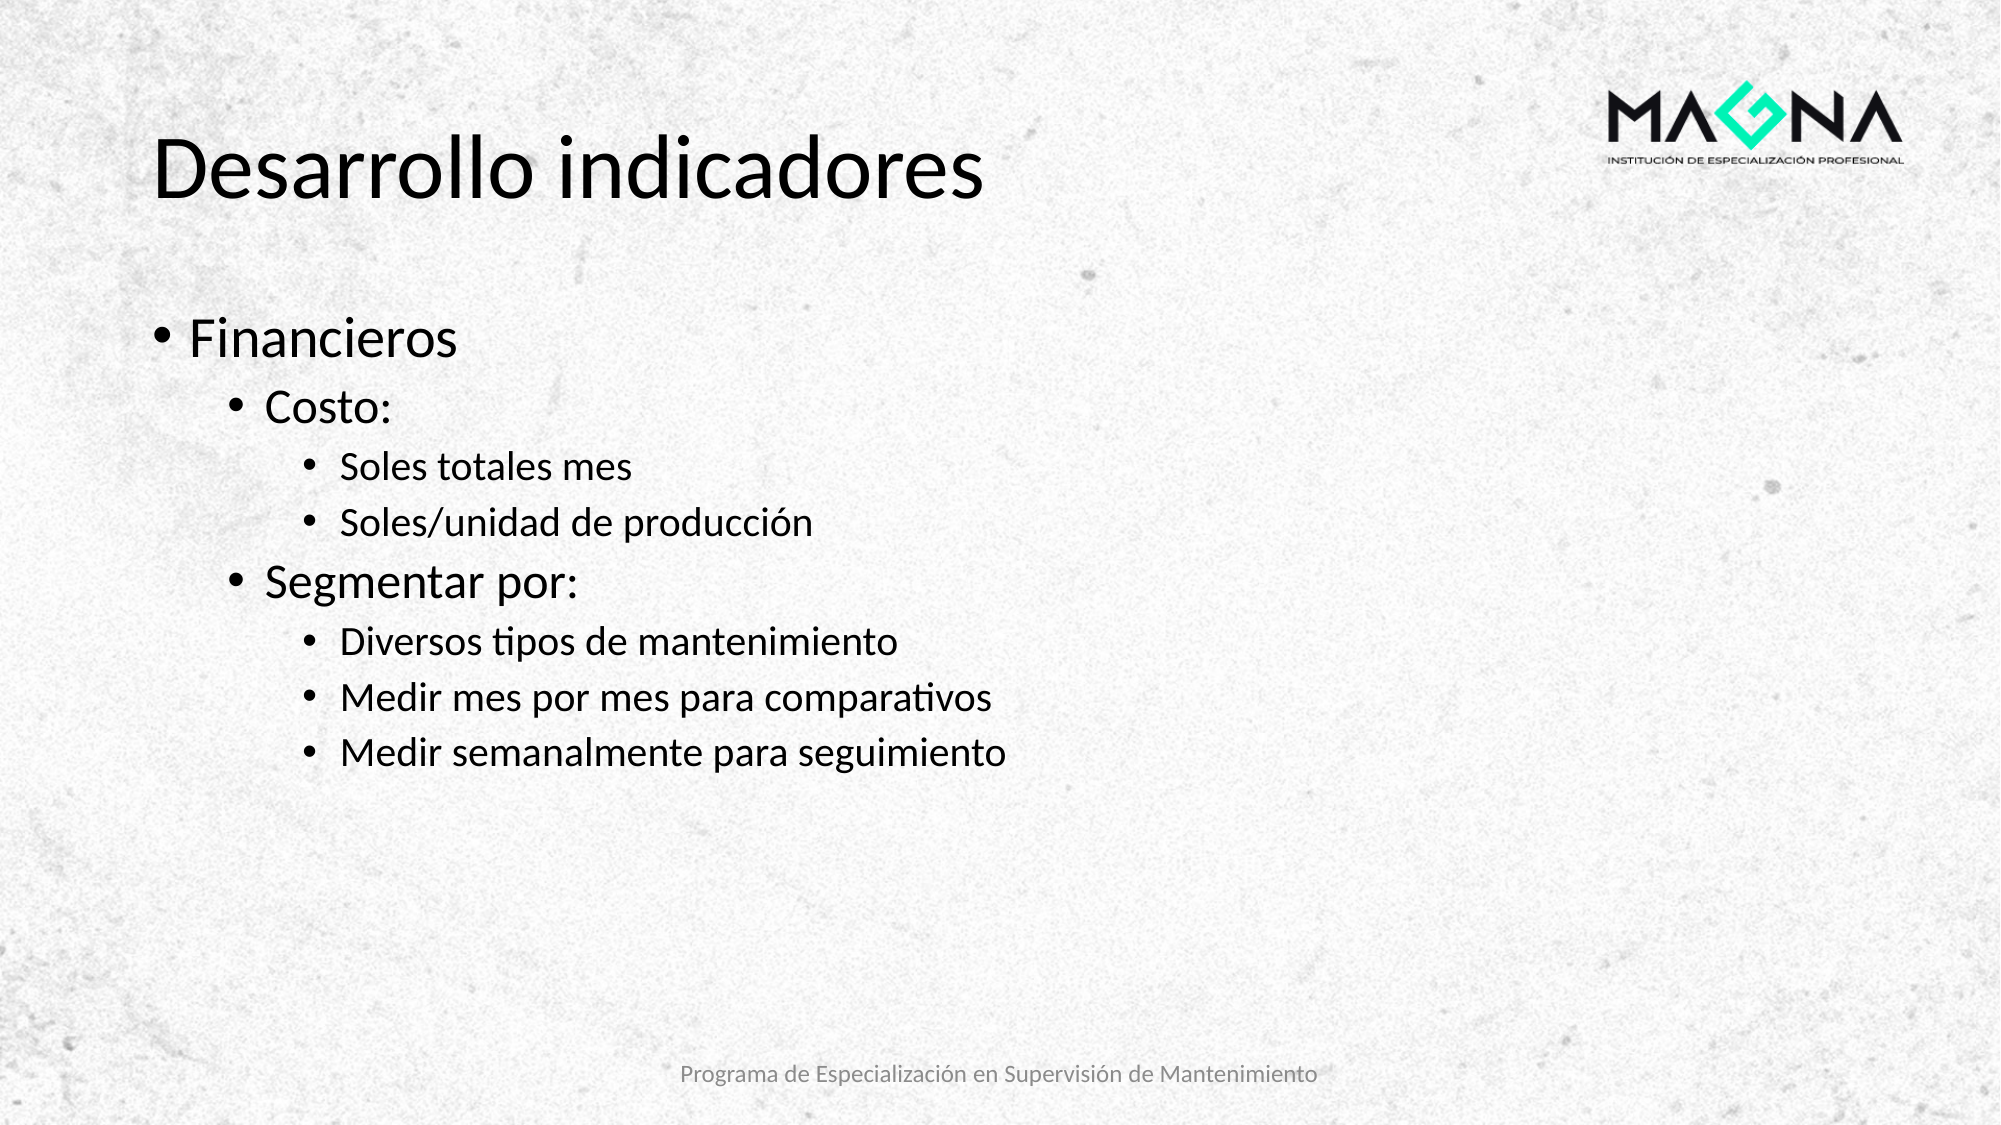

# Desarrollo indicadores
Financieros
Costo:
Soles totales mes
Soles/unidad de producción
Segmentar por:
Diversos tipos de mantenimiento
Medir mes por mes para comparativos
Medir semanalmente para seguimiento